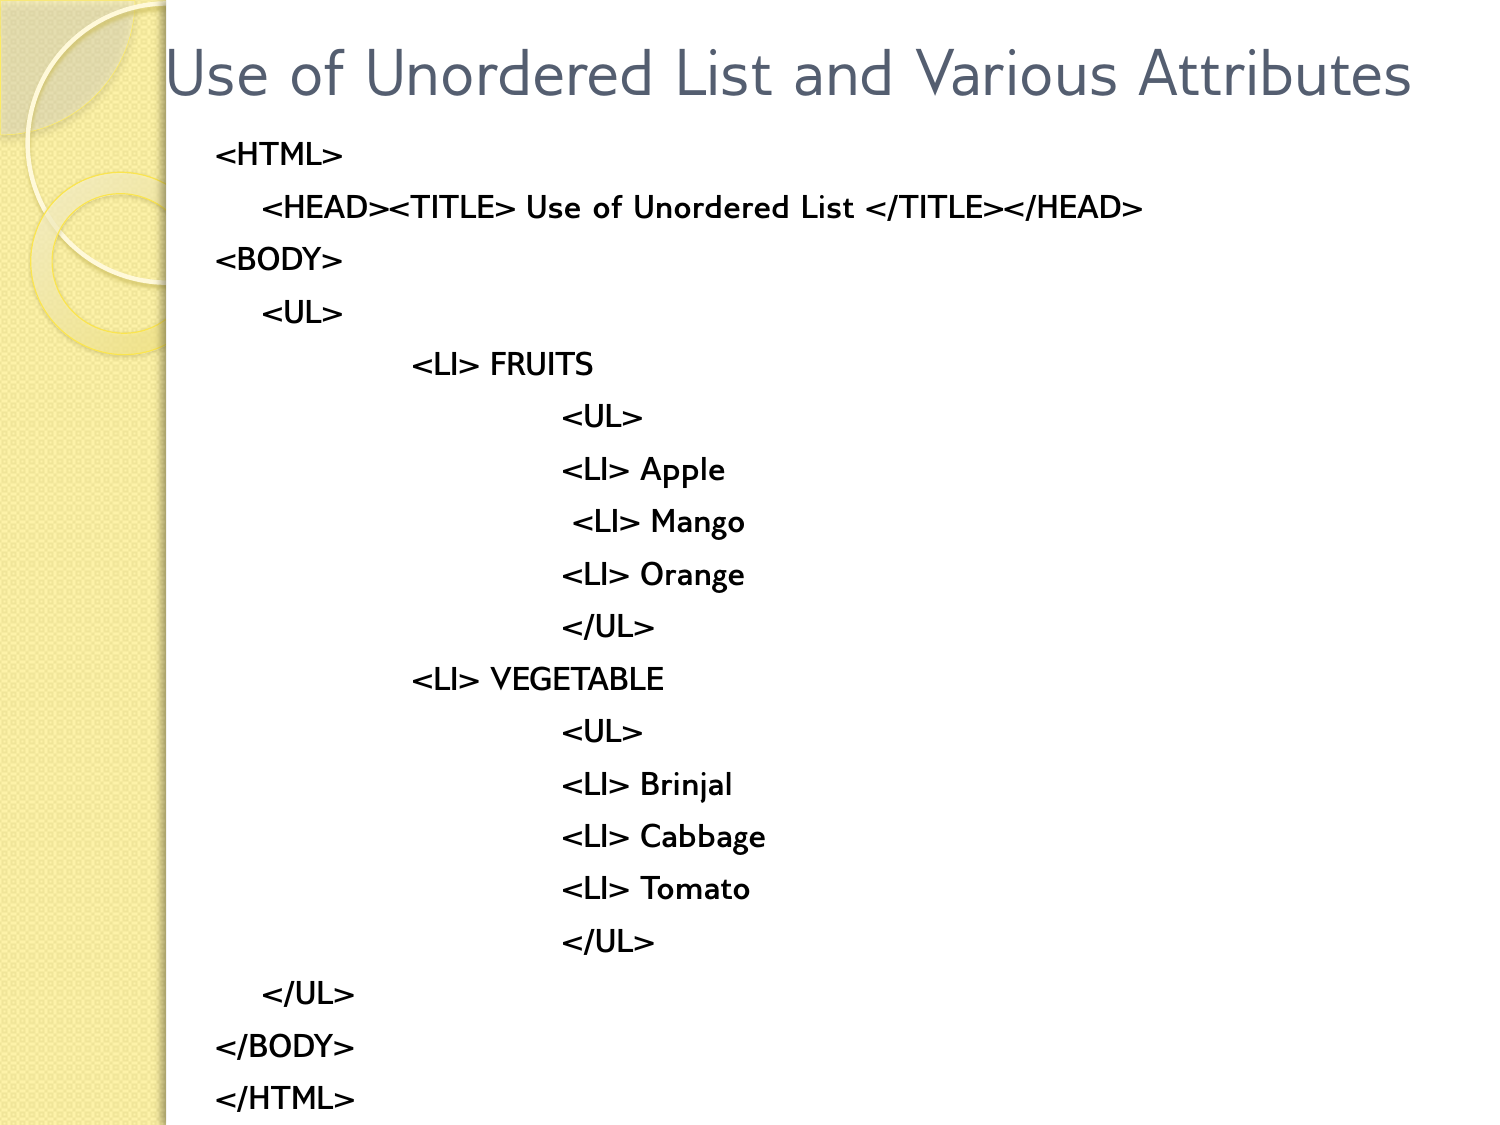

# Use of Unordered List and Various Attributes
<HTML>
	<HEAD><TITLE> Use of Unordered List </TITLE></HEAD>
<BODY>
	<UL>
		<LI> FRUITS
			<UL>
			<LI> Apple
 			 <LI> Mango
			<LI> Orange
			</UL>
		<LI> VEGETABLE
			<UL>
 			<LI> Brinjal
			<LI> Cabbage
			<LI> Tomato
			</UL>
  	</UL>
</BODY>
</HTML>